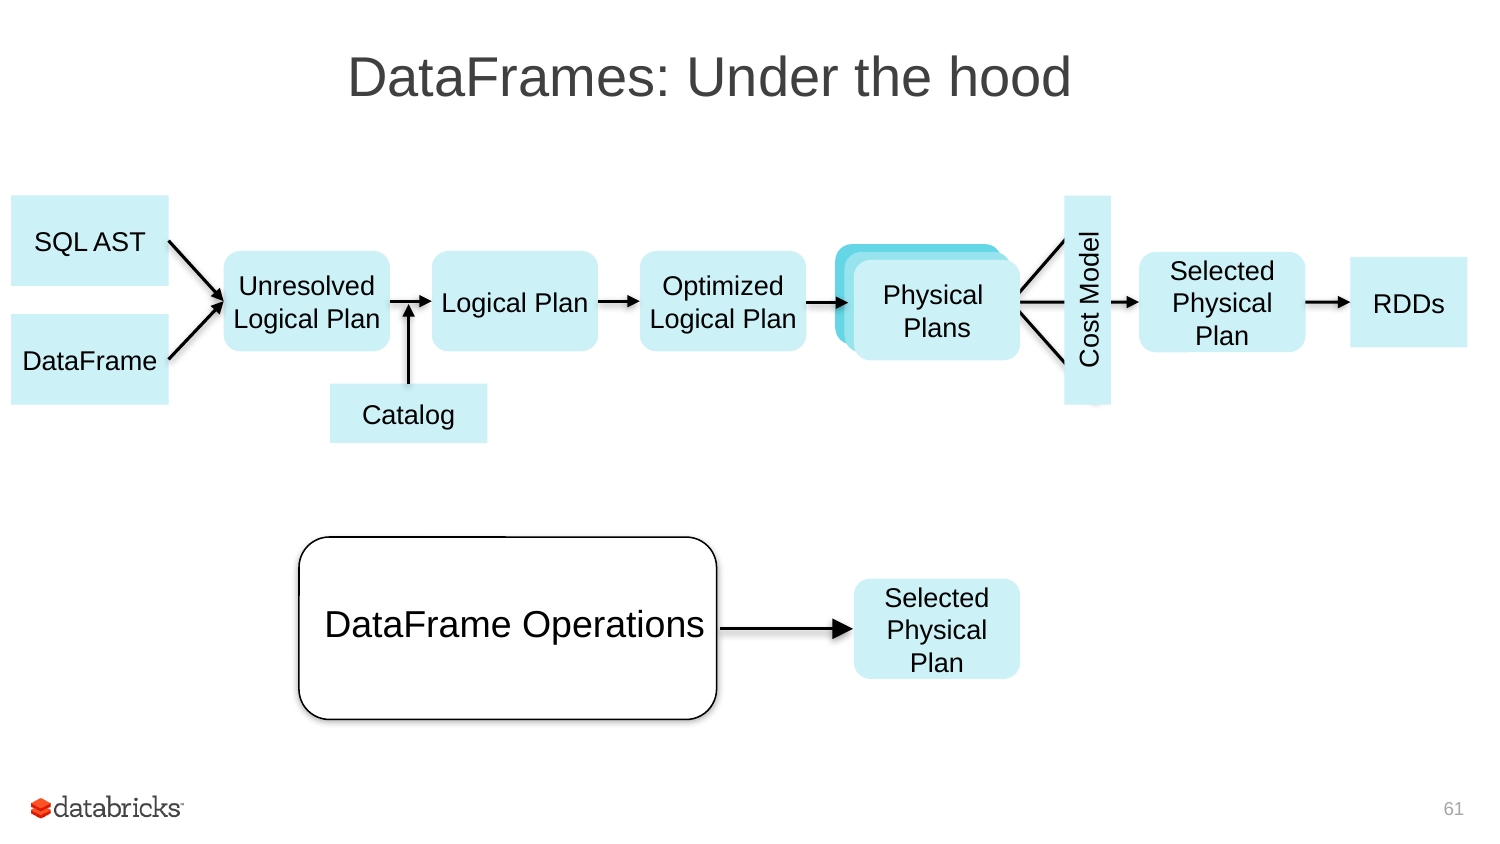

DataFrames: Under the hood
SQL AST

Unresolved Logical Plan
Logical Plan
Optimized Logical Plan
Selected Physical Plan

RDDs
Physical
Plans
Cost Model
DataFrame
Catalog

Selected Physical Plan
DataFrame Operations
61